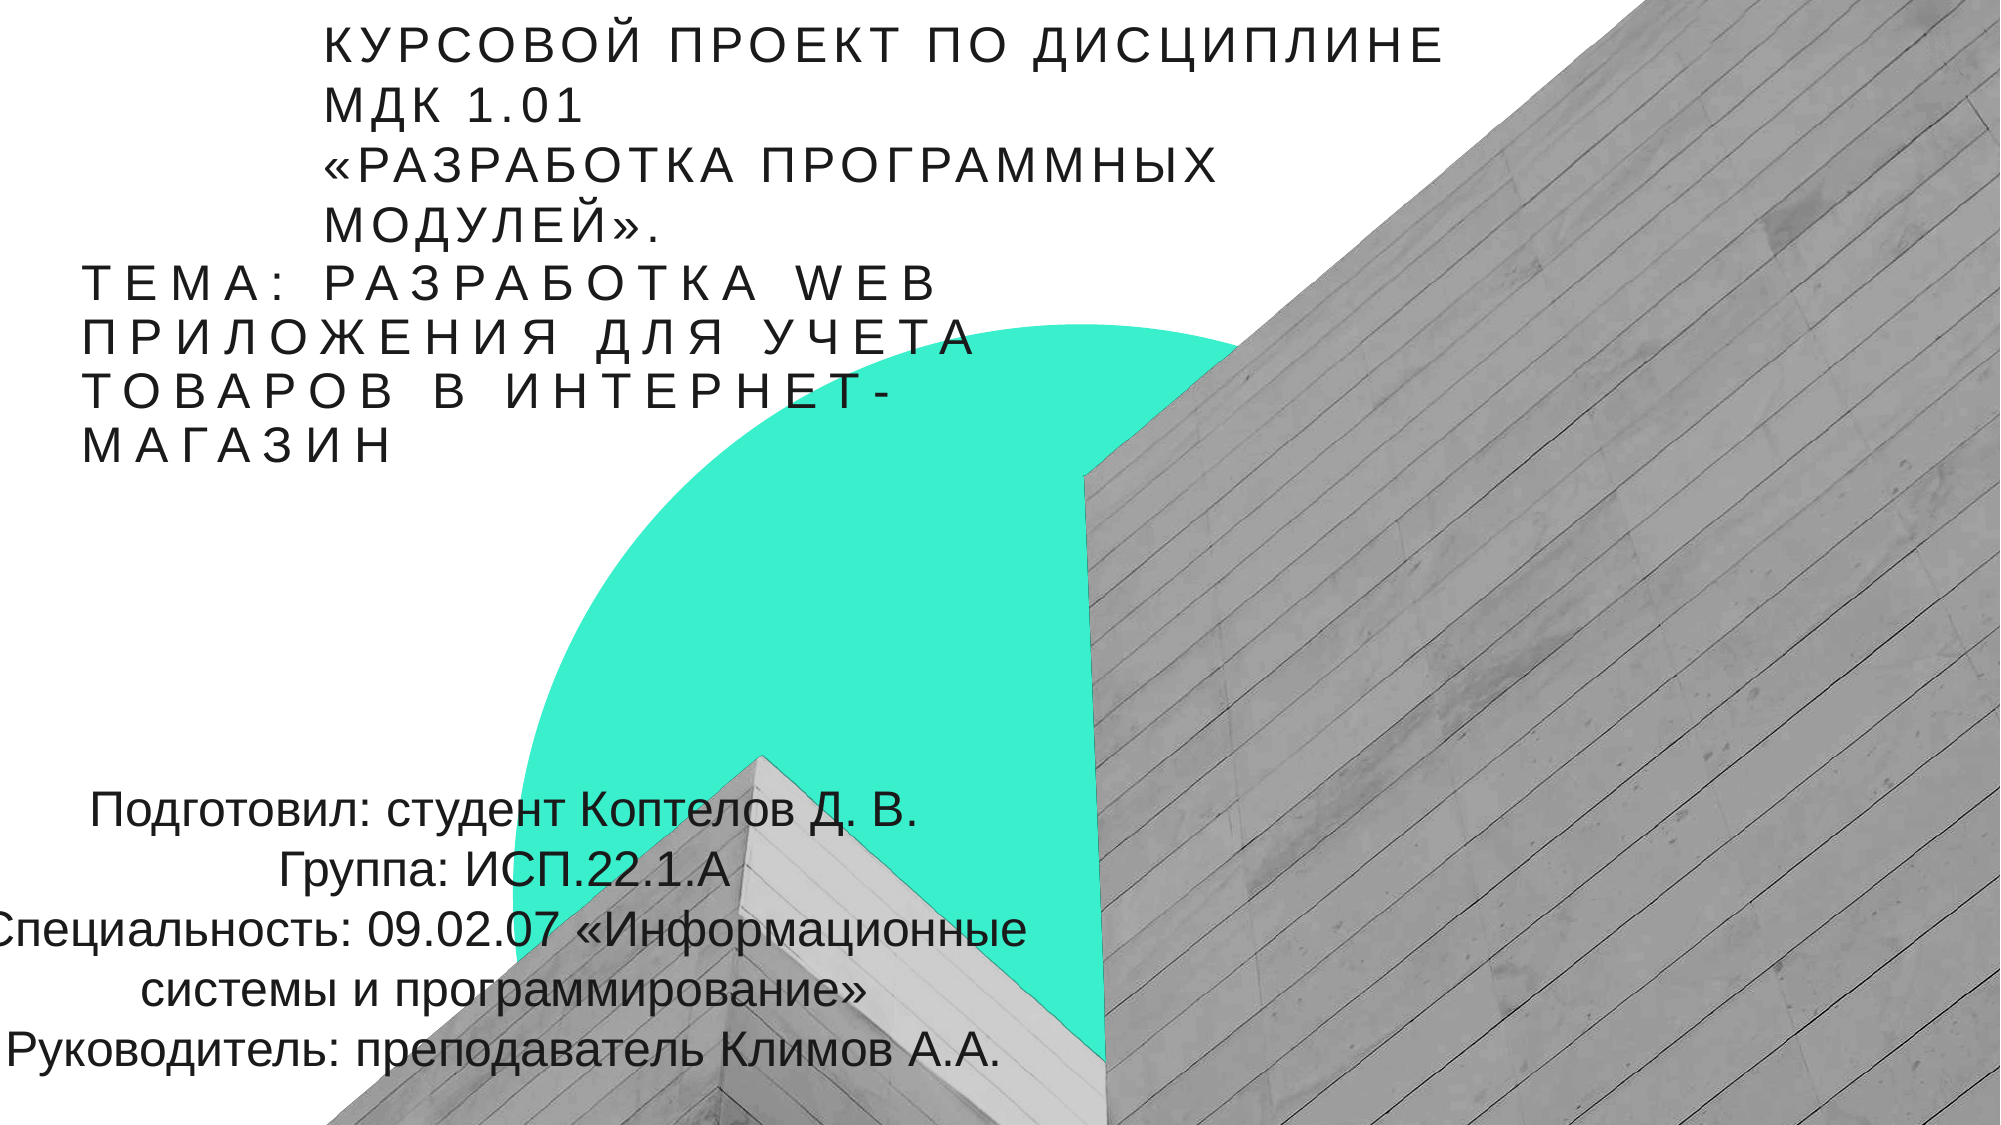

Курсовой проект по дисциплине МДК 1.01
«Разработка программных модулей».

# Тема: Разработка WEB ПРИЛОЖЕНИЯ ДЛЯ УЧЕТА ТОВАРОВ В ИНТЕРНЕТ-МАГАЗИН
Подготовил: студент Коптелов Д. В.
Группа: ИСП.22.1.А
Специальность: 09.02.07 «Информационные
системы и программирование»
Руководитель: преподаватель Климов А.А.